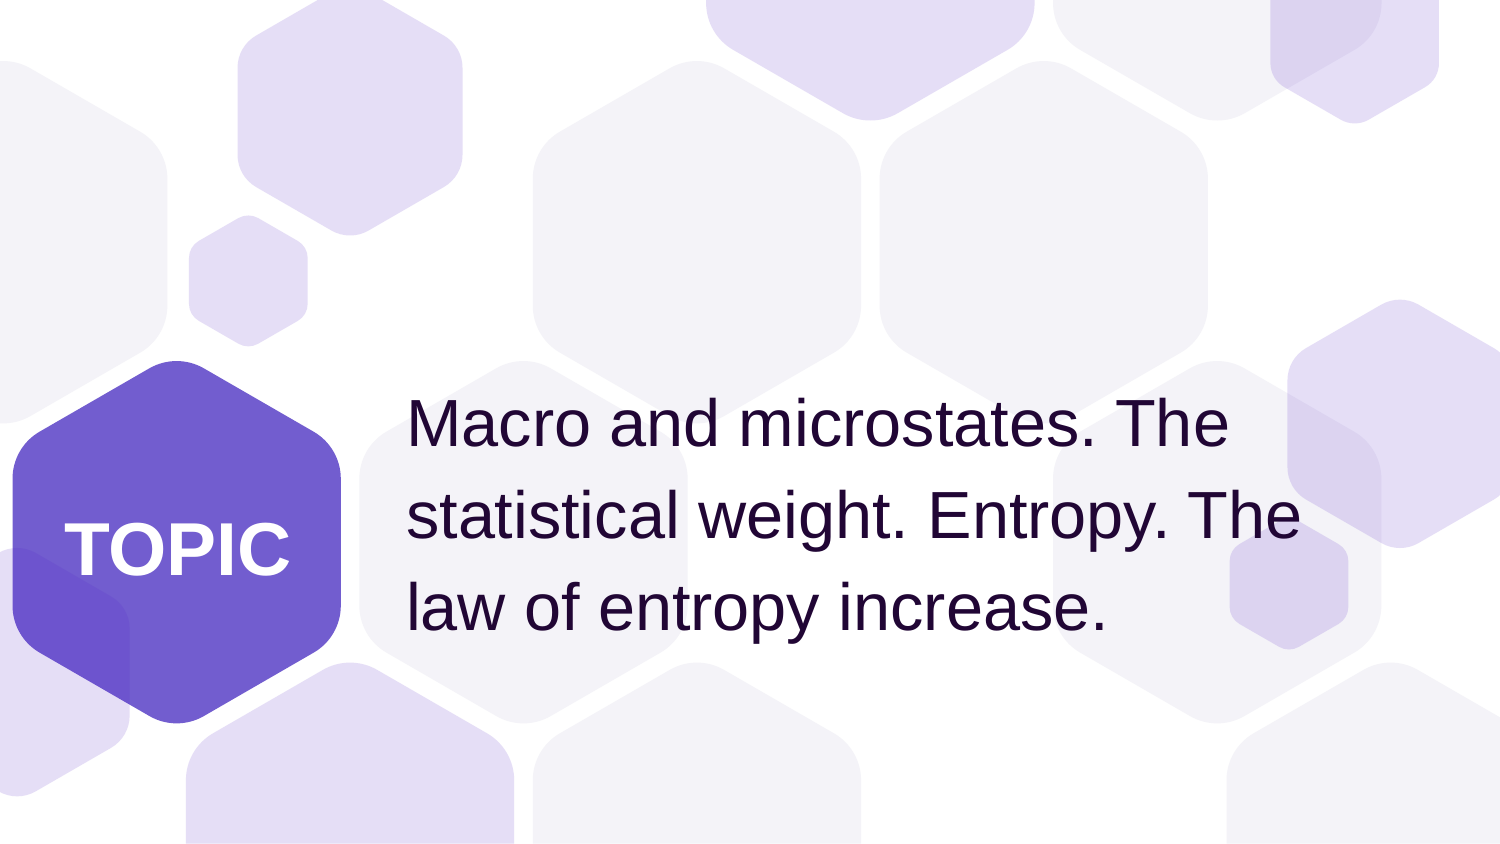

Macro and microstates. The statistical weight. Entropy. The law of entropy increase.
# TOPIC